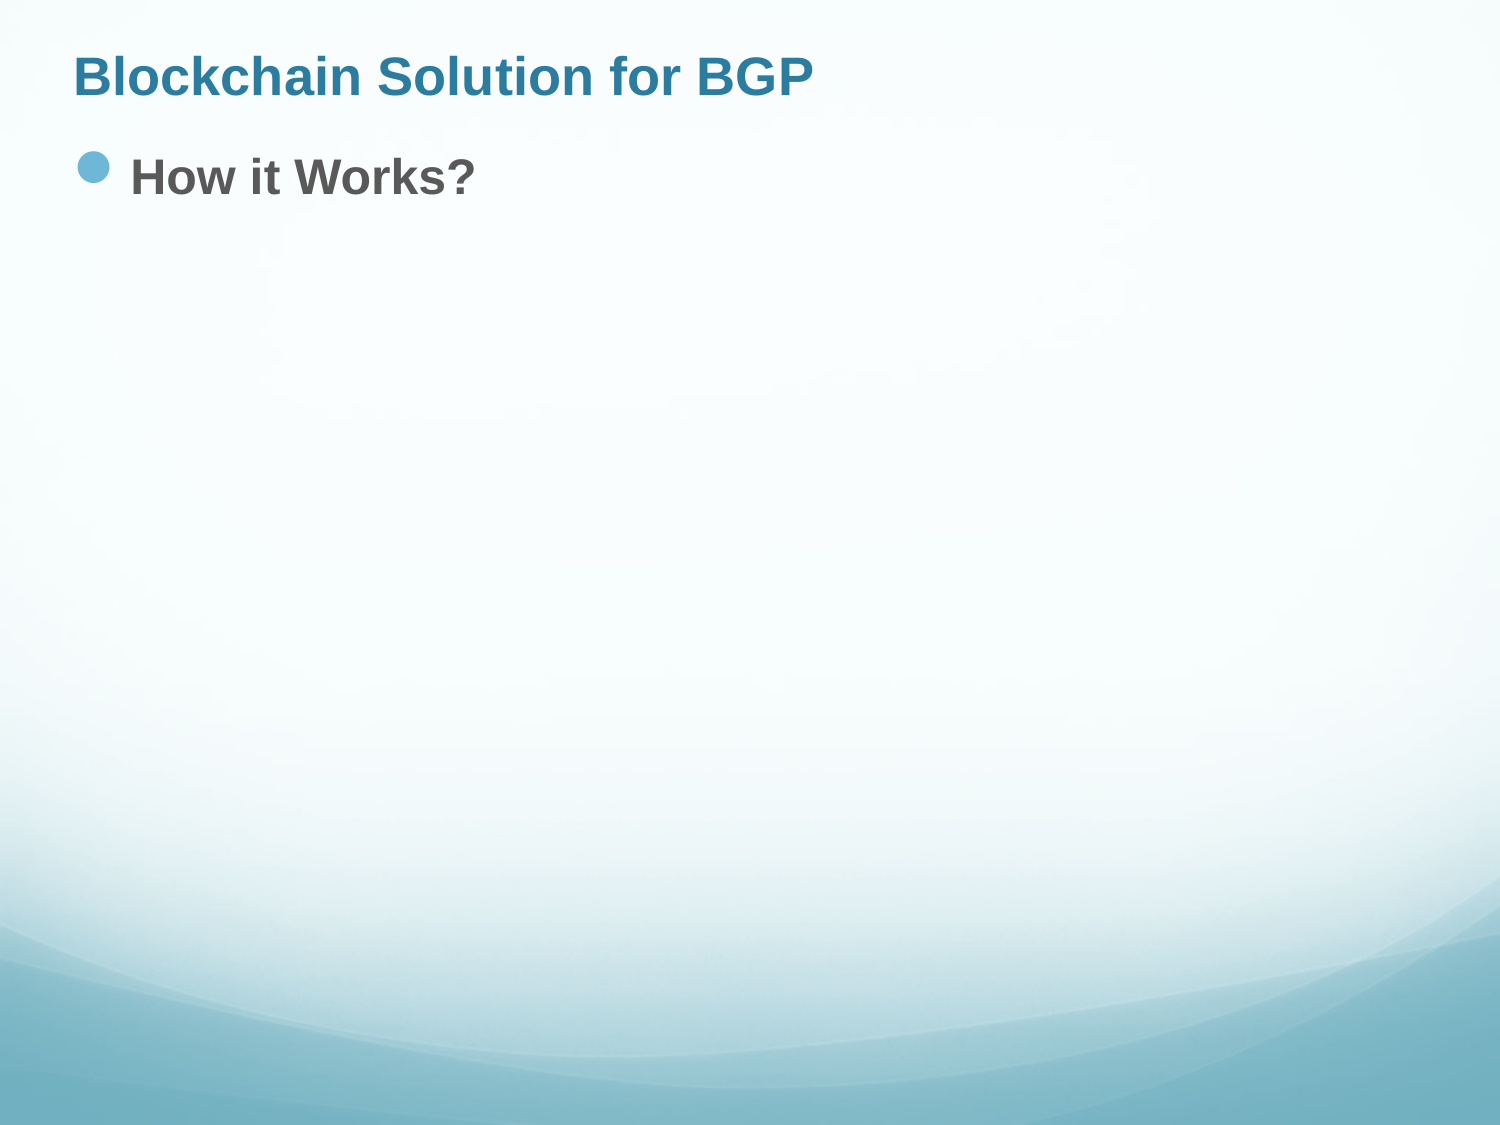

# Blockchain Solution for BGP
How it Works?